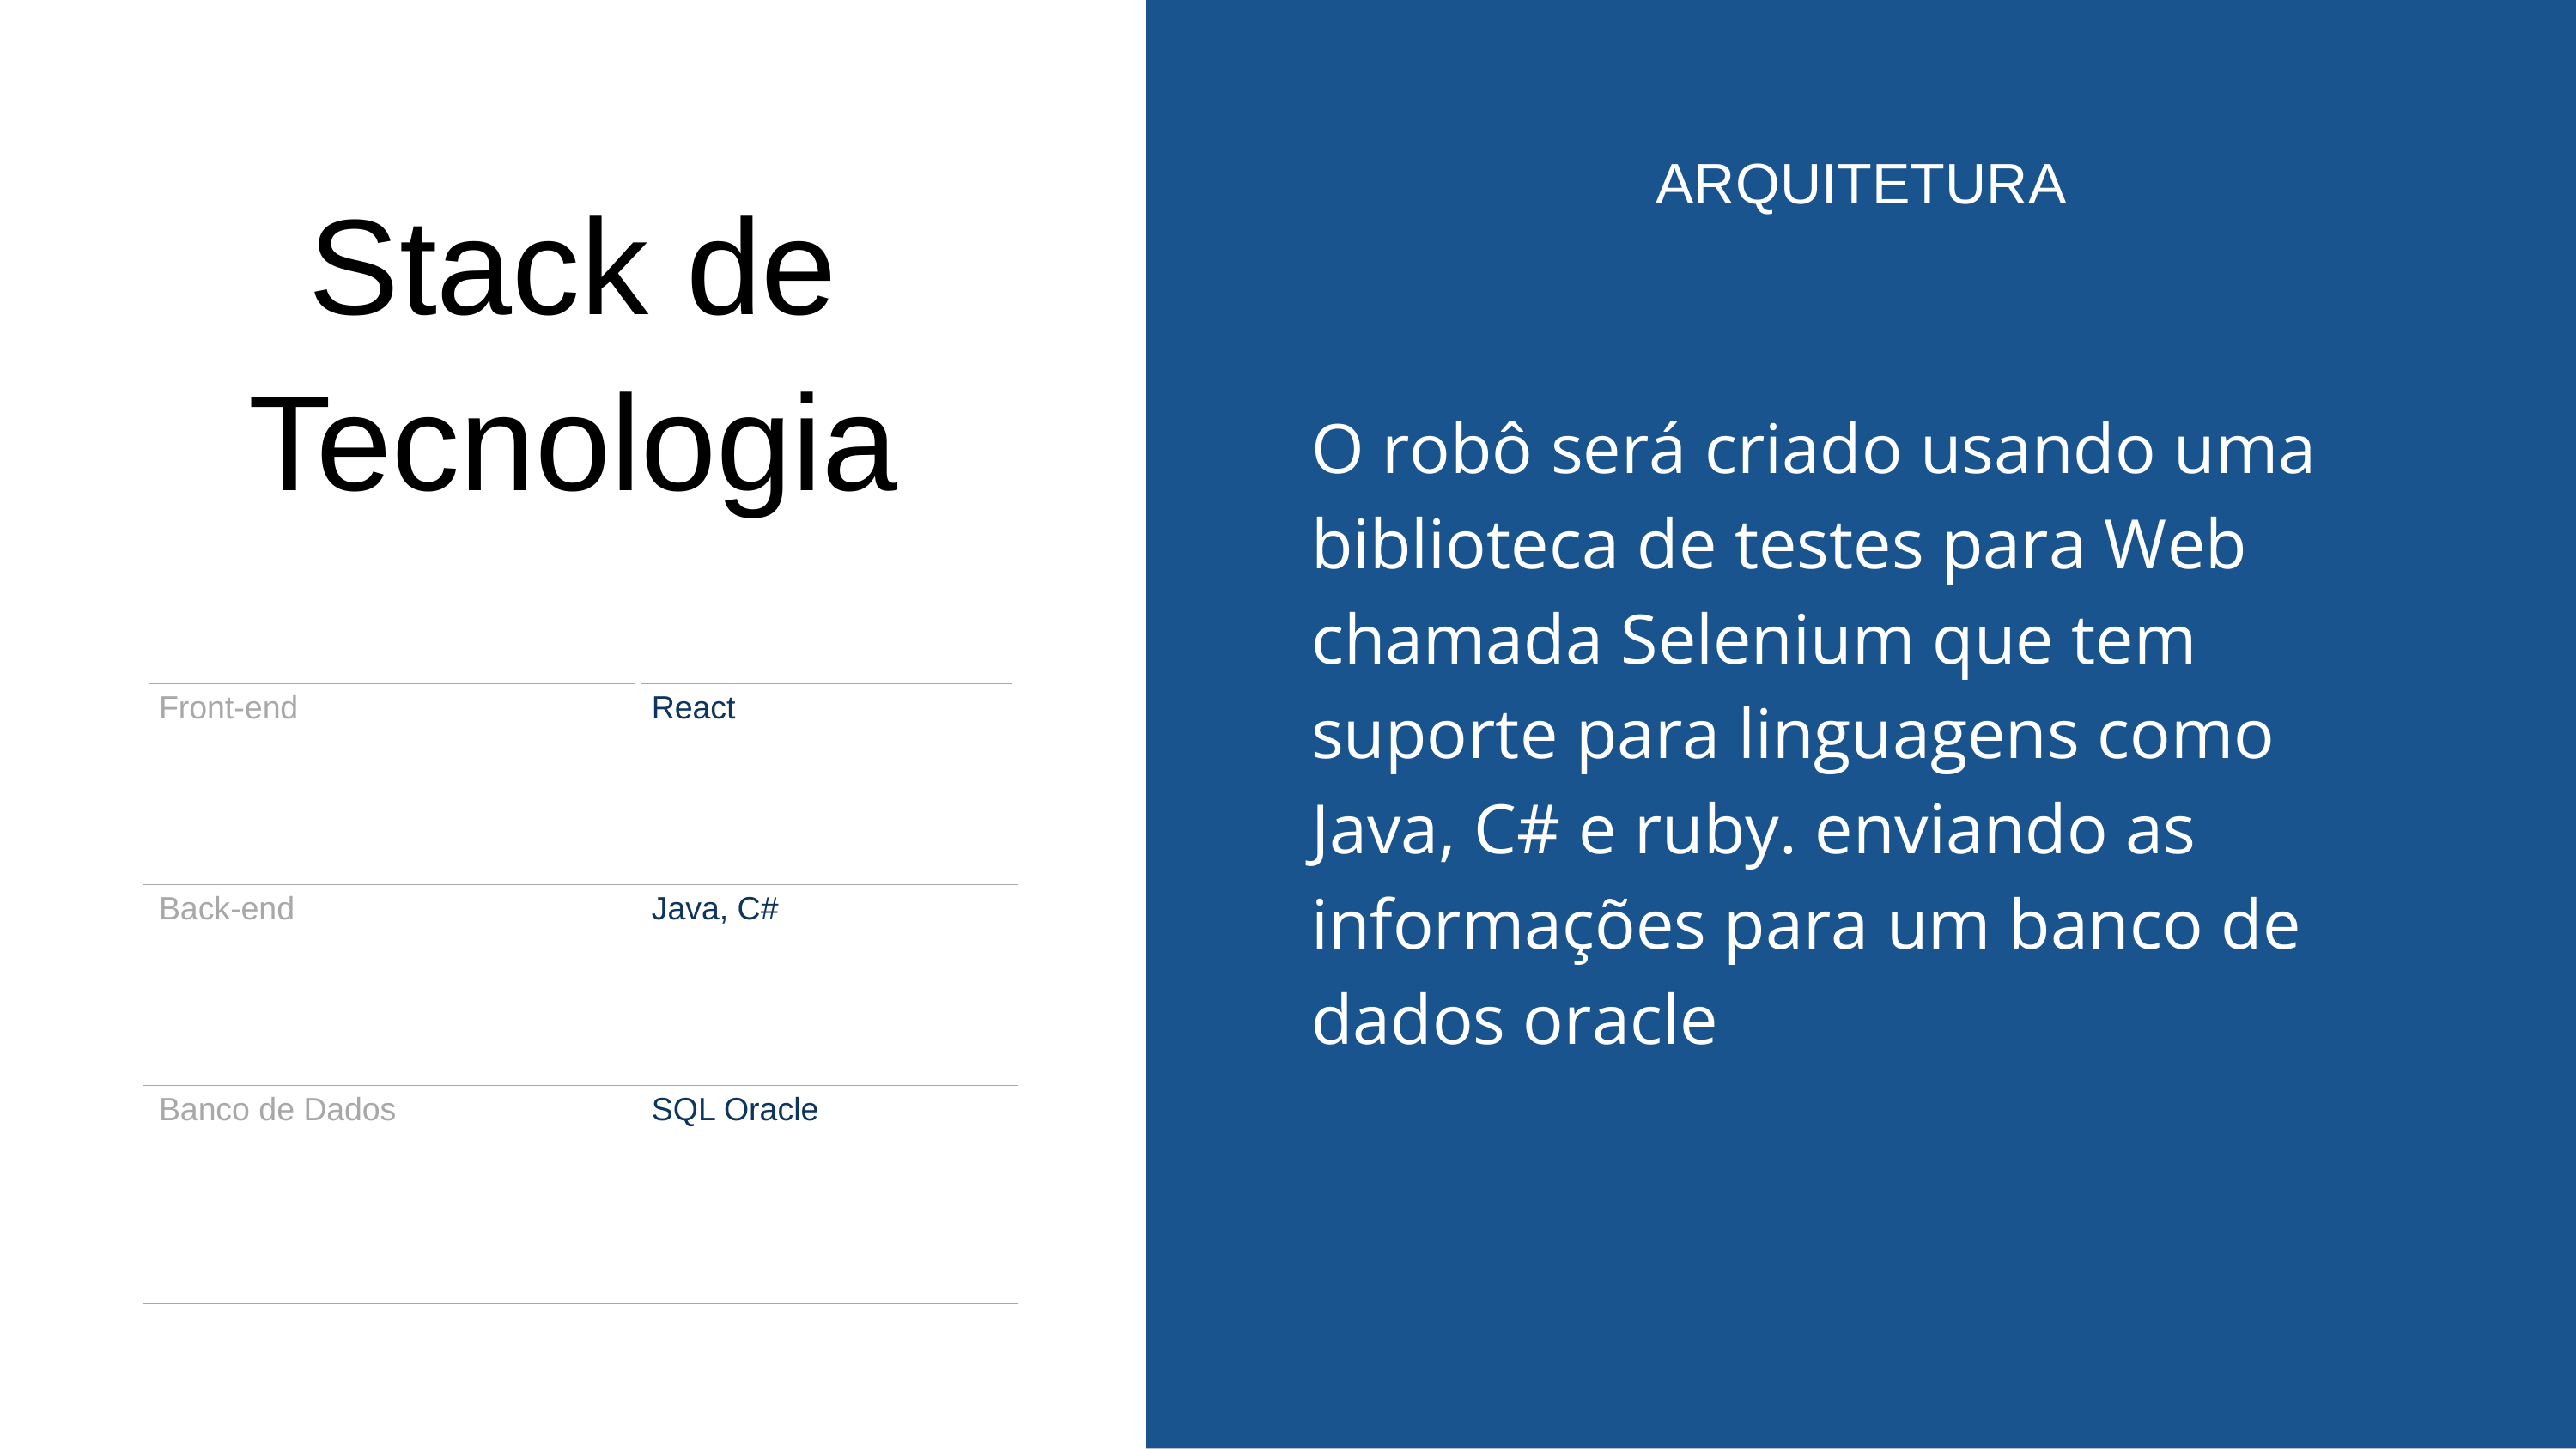

ARQUITETURA
Stack de Tecnologia
O robô será criado usando uma biblioteca de testes para Web chamada Selenium que tem suporte para linguagens como Java, C# e ruby. enviando as informações para um banco de dados oracle
| Front-end | React |
| --- | --- |
| Back-end | Java, C# |
| Banco de Dados | SQL Oracle |